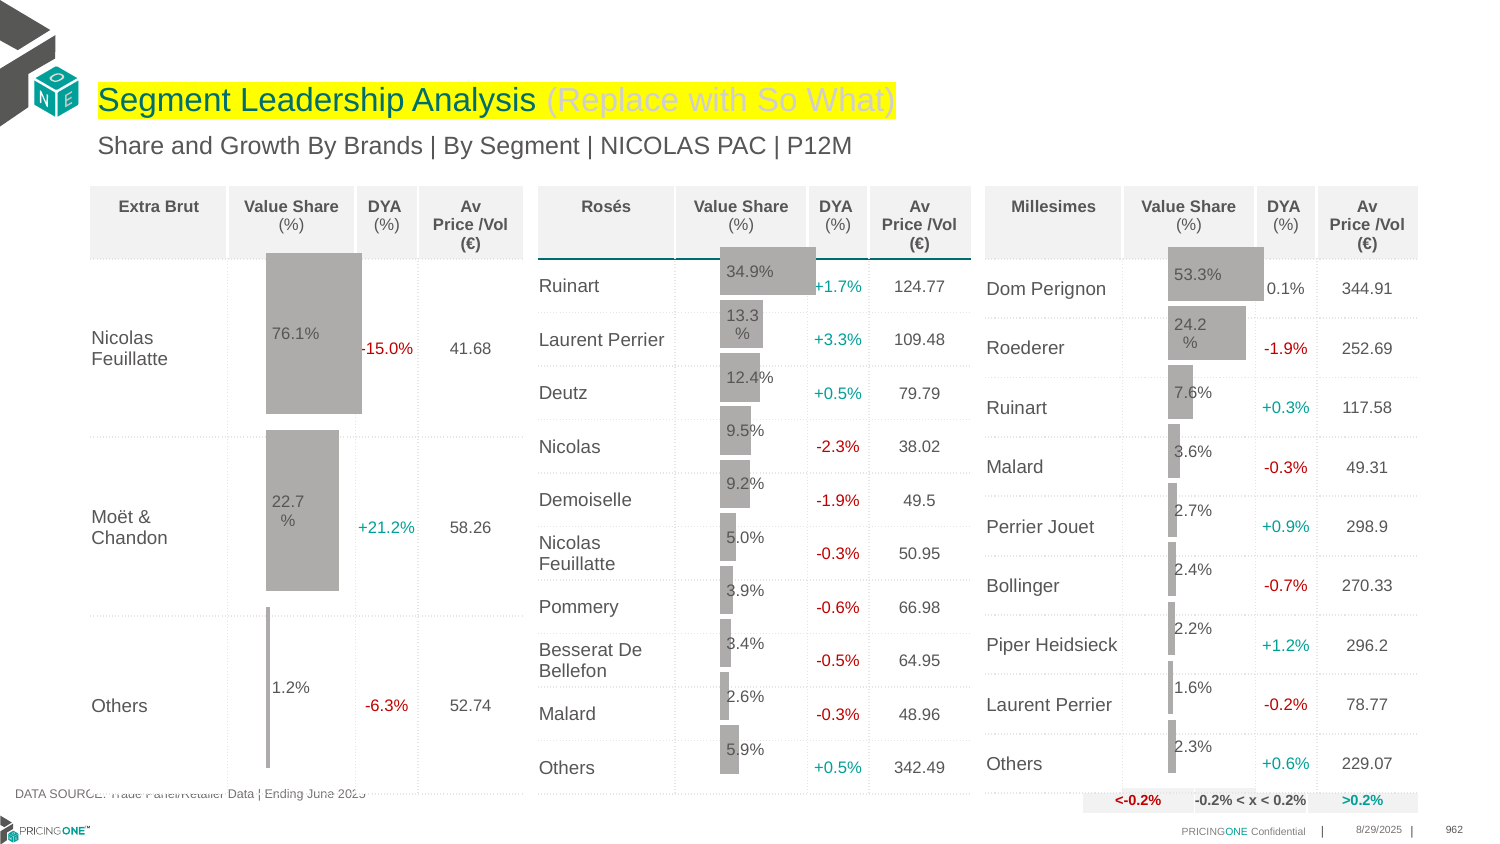

# Segment Leadership Analysis (Replace with So What)
Share and Growth By Brands | By Segment | NICOLAS PAC | P12M
| Rosés | Value Share (%) | DYA (%) | Av Price /Vol (€) |
| --- | --- | --- | --- |
| Ruinart |  | +1.7% | 124.77 |
| Laurent Perrier |  | +3.3% | 109.48 |
| Deutz |  | +0.5% | 79.79 |
| Nicolas |  | -2.3% | 38.02 |
| Demoiselle |  | -1.9% | 49.5 |
| Nicolas Feuillatte |  | -0.3% | 50.95 |
| Pommery |  | -0.6% | 66.98 |
| Besserat De Bellefon |  | -0.5% | 64.95 |
| Malard |  | -0.3% | 48.96 |
| Others |  | +0.5% | 342.49 |
| Extra Brut | Value Share (%) | DYA (%) | Av Price /Vol (€) |
| --- | --- | --- | --- |
| Nicolas Feuillatte |  | -15.0% | 41.68 |
| Moët & Chandon |  | +21.2% | 58.26 |
| Others |  | -6.3% | 52.74 |
| Millesimes | Value Share (%) | DYA (%) | Av Price /Vol (€) |
| --- | --- | --- | --- |
| Dom Perignon |  | 0.1% | 344.91 |
| Roederer |  | -1.9% | 252.69 |
| Ruinart |  | +0.3% | 117.58 |
| Malard |  | -0.3% | 49.31 |
| Perrier Jouet |  | +0.9% | 298.9 |
| Bollinger |  | -0.7% | 270.33 |
| Piper Heidsieck |  | +1.2% | 296.2 |
| Laurent Perrier |  | -0.2% | 78.77 |
| Others |  | +0.6% | 229.07 |

### Chart

| Category | Extra Brut | NICOLAS PAC |
|---|---|
| None | 0.7606977050381539 |

### Chart

| Category | Rosés | NICOLAS PAC |
|---|---|
| None | 0.34939941966394494 |

### Chart

| Category | Millesimes | NICOLAS PAC |
|---|---|
| None | 0.5331875474743638 |
DATA SOURCE: Trade Panel/Retailer Data | Ending June 2025
| <-0.2% | -0.2% < x < 0.2% | >0.2% |
| --- | --- | --- |

8/29/2025
962